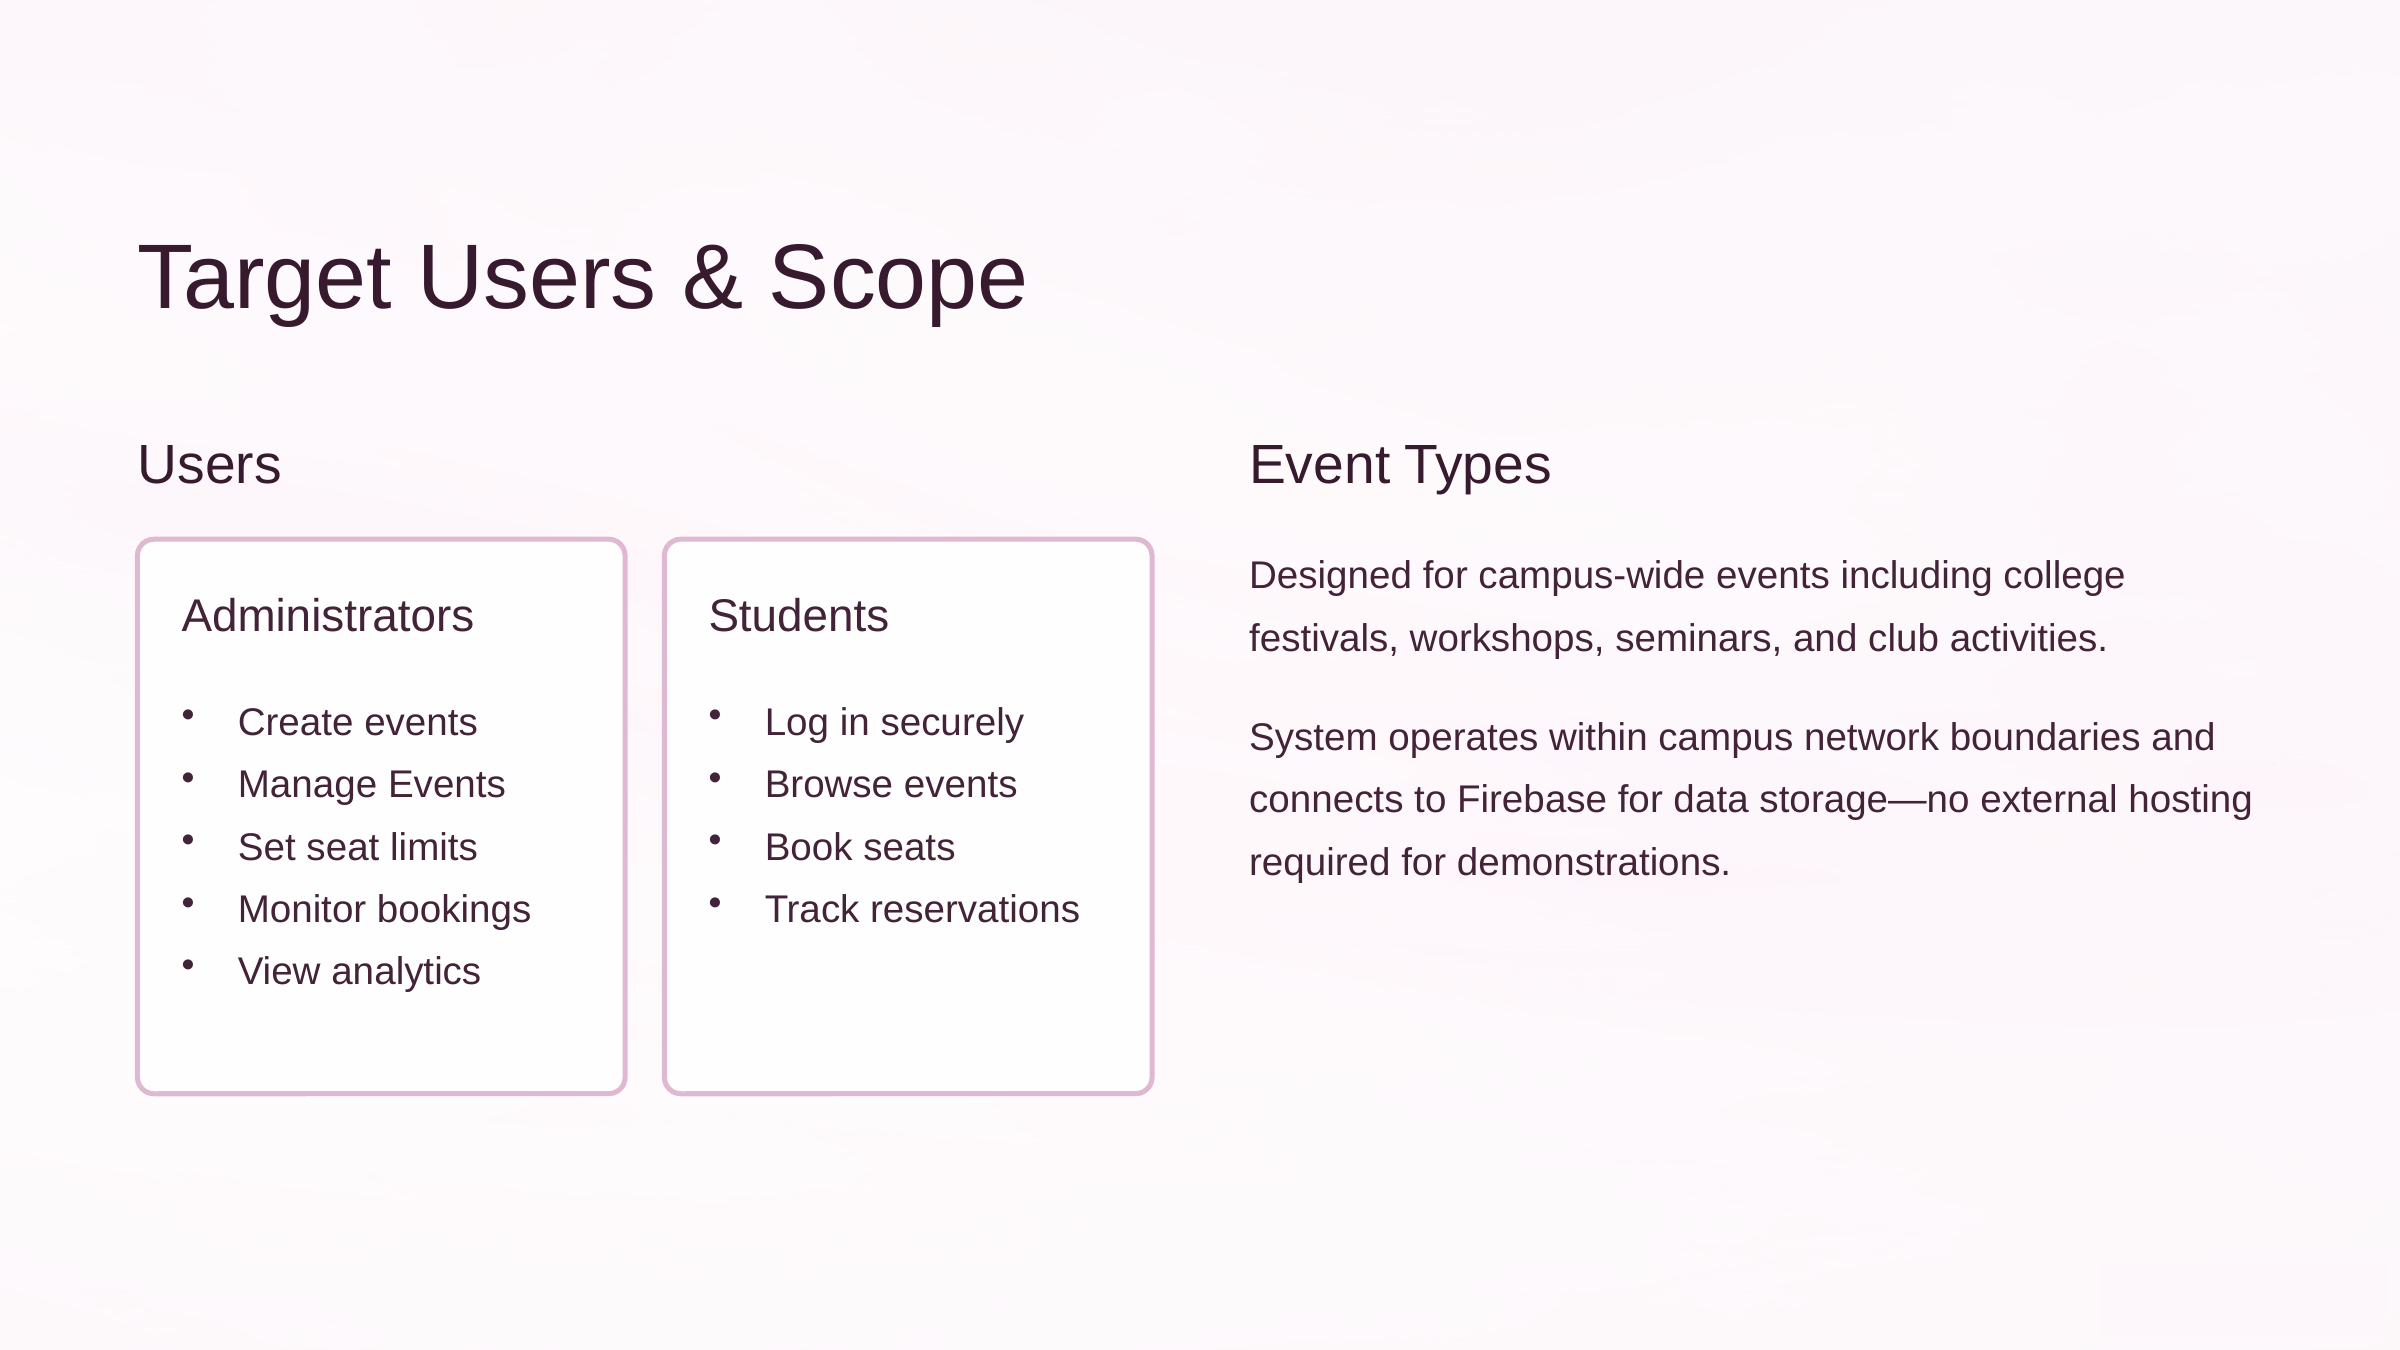

Target Users & Scope
Users
Event Types
Designed for campus-wide events including college festivals, workshops, seminars, and club activities.

Administrators
Students
Create events
Manage Events
Set seat limits
Monitor bookings
View analytics
Log in securely
Browse events
Book seats
Track reservations
System operates within campus network boundaries and connects to Firebase for data storage—no external hosting required for demonstrations.